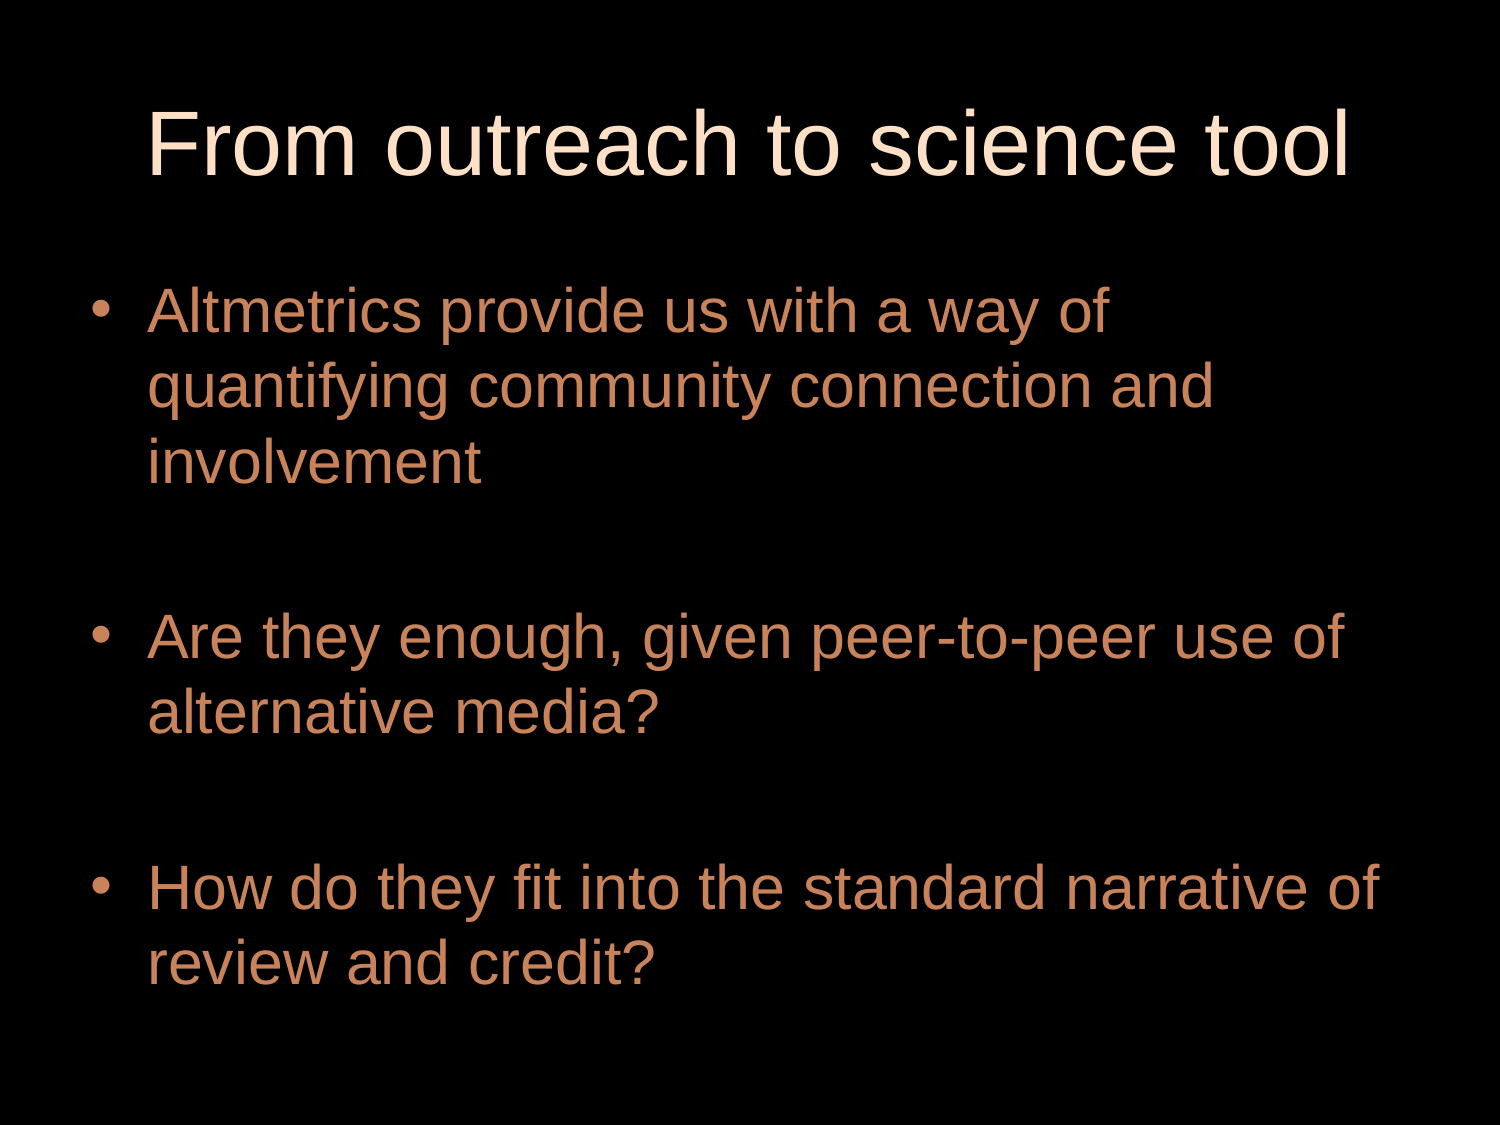

# From outreach to science tool
Altmetrics provide us with a way of quantifying community connection and involvement

Are they enough, given peer-to-peer use of alternative media?

How do they fit into the standard narrative of review and credit?